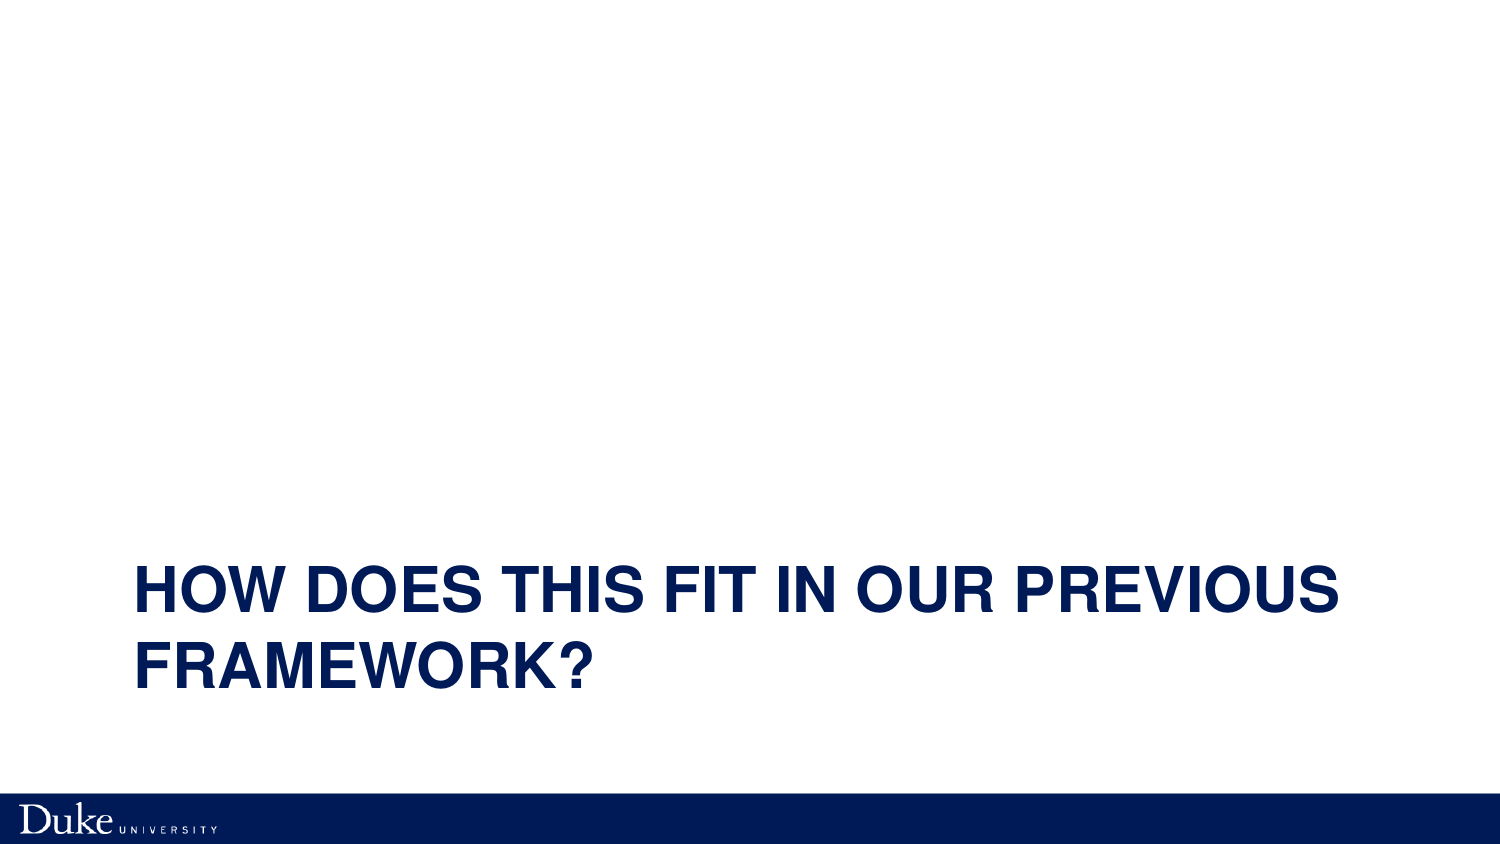

# How does this fit in our Previous Framework?